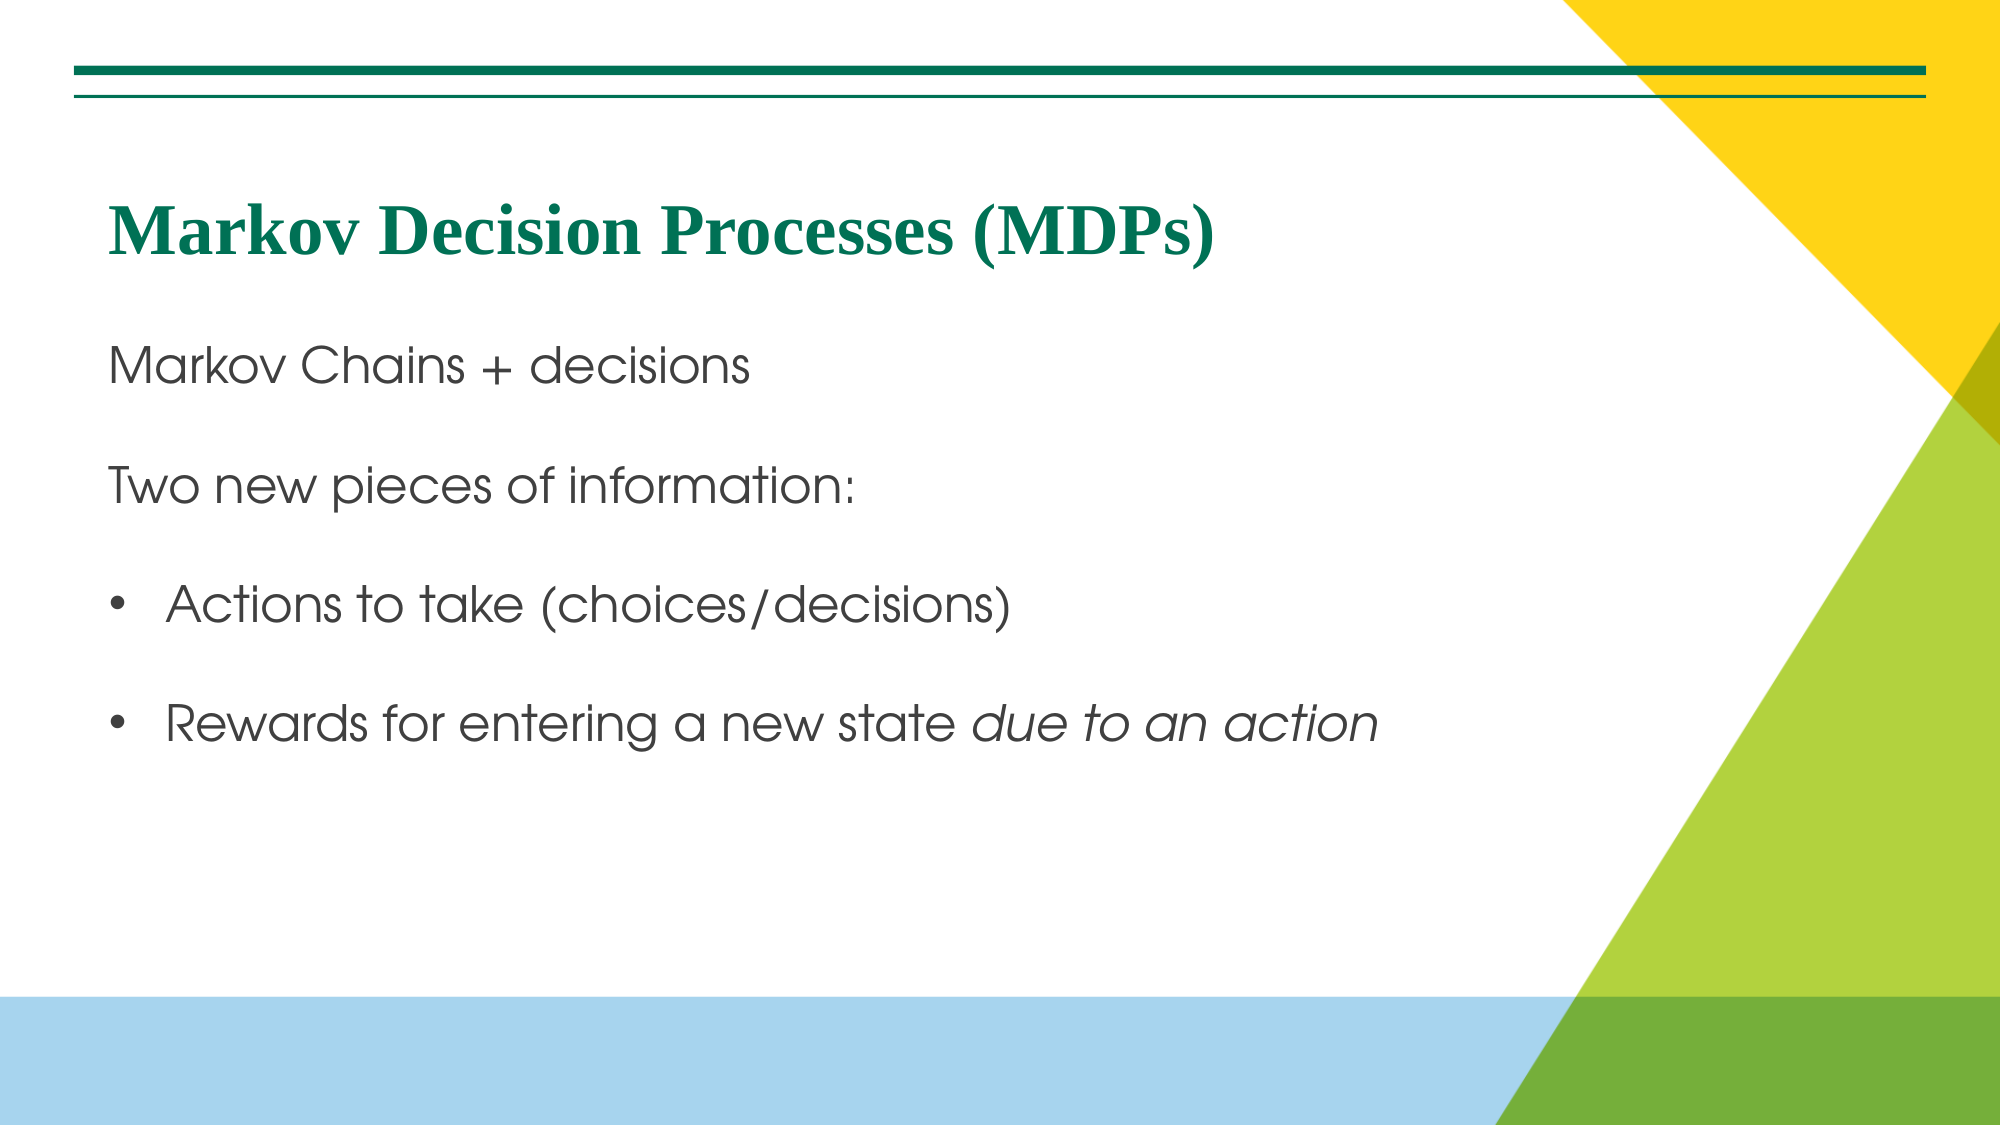

# Markov Decision Processes (MDPs)
Markov Chains + decisions
Two new pieces of information:
Actions to take (choices/decisions)
Rewards for entering a new state due to an action